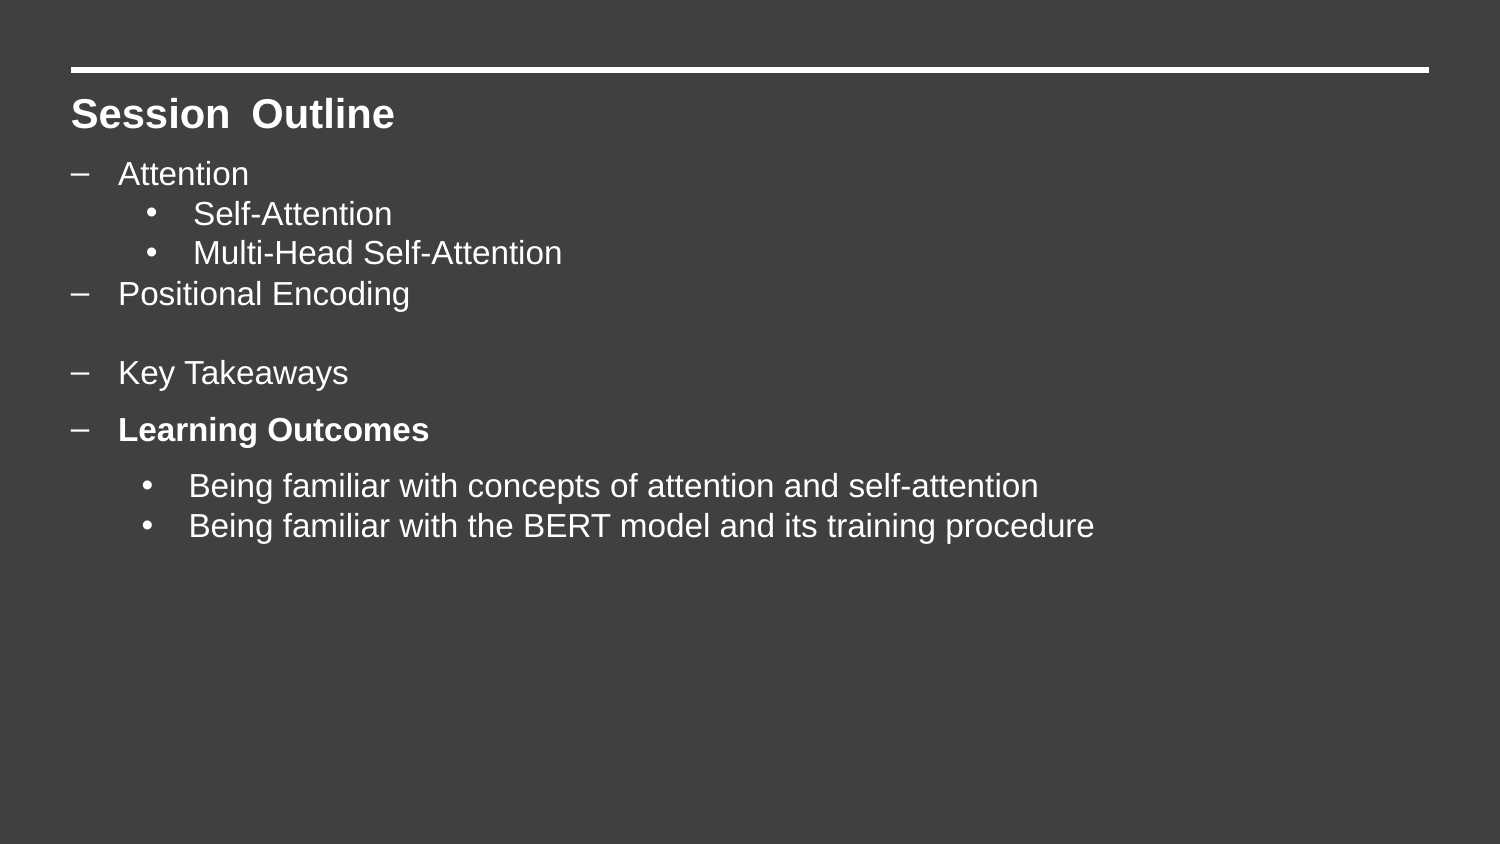

Session Outline

Attention
Self-Attention
Multi-Head Self-Attention
Positional Encoding

Key Takeaways
Learning Outcomes
Being familiar with concepts of attention and self-attention
Being familiar with the BERT model and its training procedure